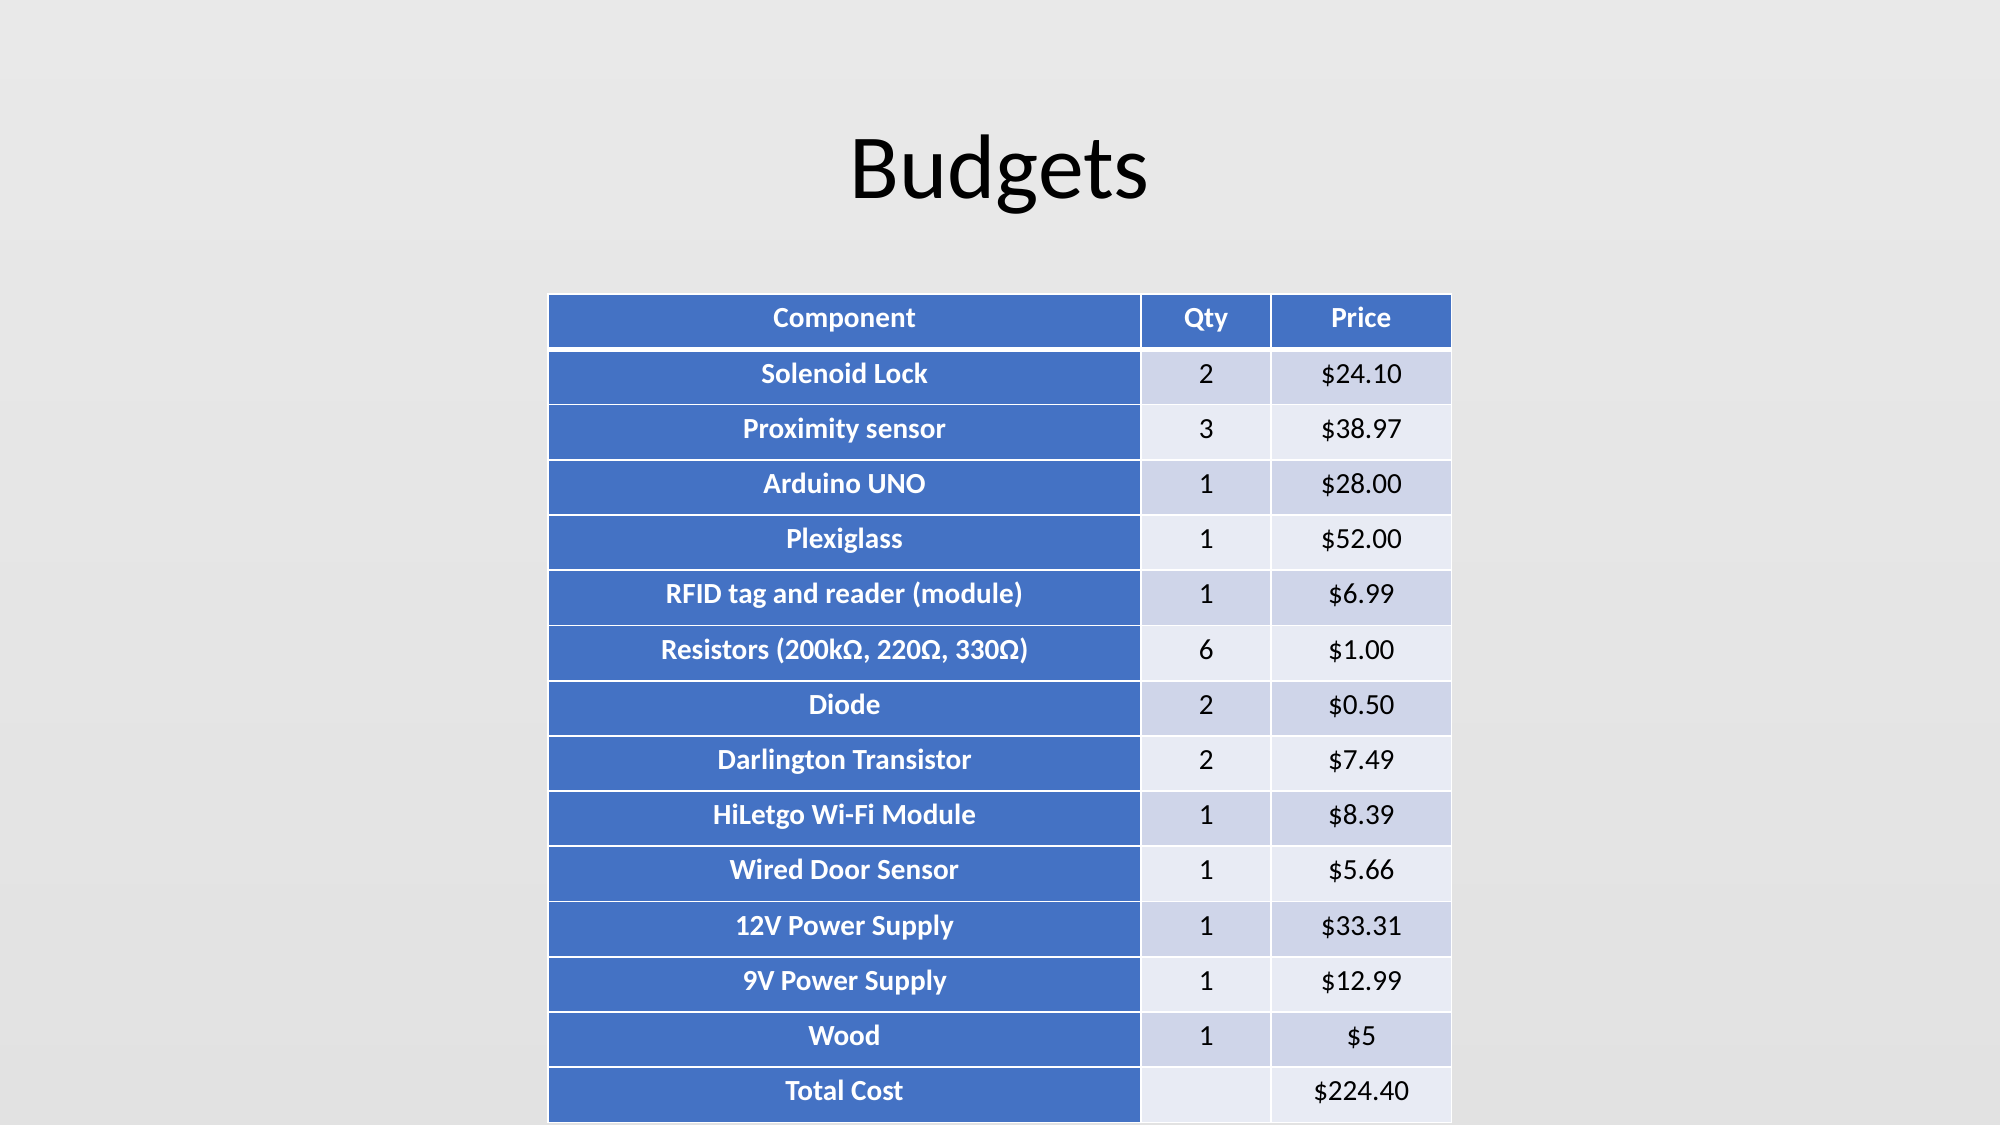

# Budgets
| Component | Qty | Price |
| --- | --- | --- |
| Solenoid Lock | 2 | $24.10 |
| Proximity sensor | 3 | $38.97 |
| Arduino UNO | 1 | $28.00 |
| Plexiglass | 1 | $52.00 |
| RFID tag and reader (module) | 1 | $6.99 |
| Resistors (200kΩ, 220Ω, 330Ω) | 6 | $1.00 |
| Diode | 2 | $0.50 |
| Darlington Transistor | 2 | $7.49 |
| HiLetgo Wi-Fi Module | 1 | $8.39 |
| Wired Door Sensor | 1 | $5.66 |
| 12V Power Supply | 1 | $33.31 |
| 9V Power Supply | 1 | $12.99 |
| Wood | 1 | $5 |
| Total Cost |  | $224.40 |